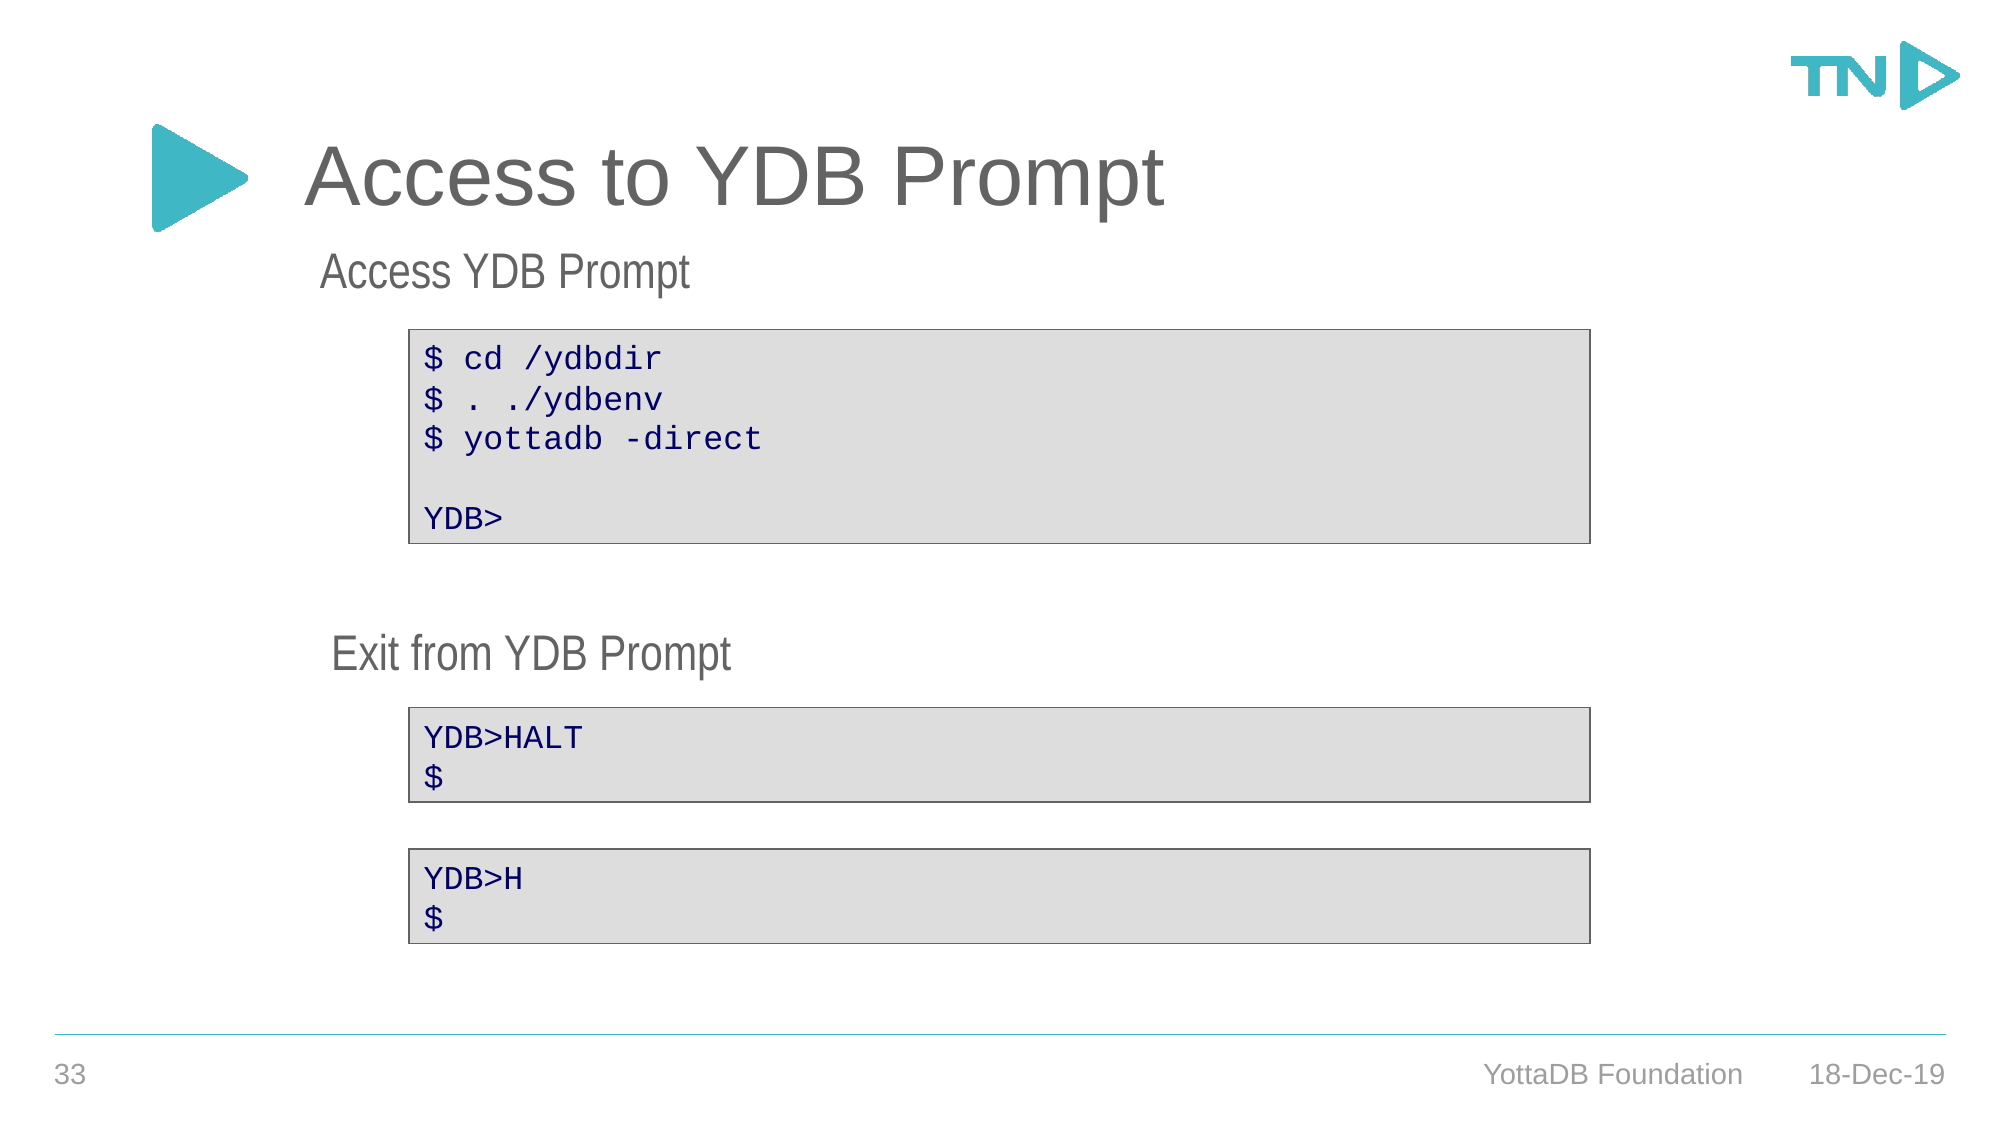

# Access to YDB Prompt
Access YDB Prompt
$ cd /ydbdir
$ . ./ydbenv
$ yottadb -direct

YDB>
Exit from YDB Prompt
YDB>HALT
$
YDB>H
$
33
YottaDB Foundation
18-Dec-19